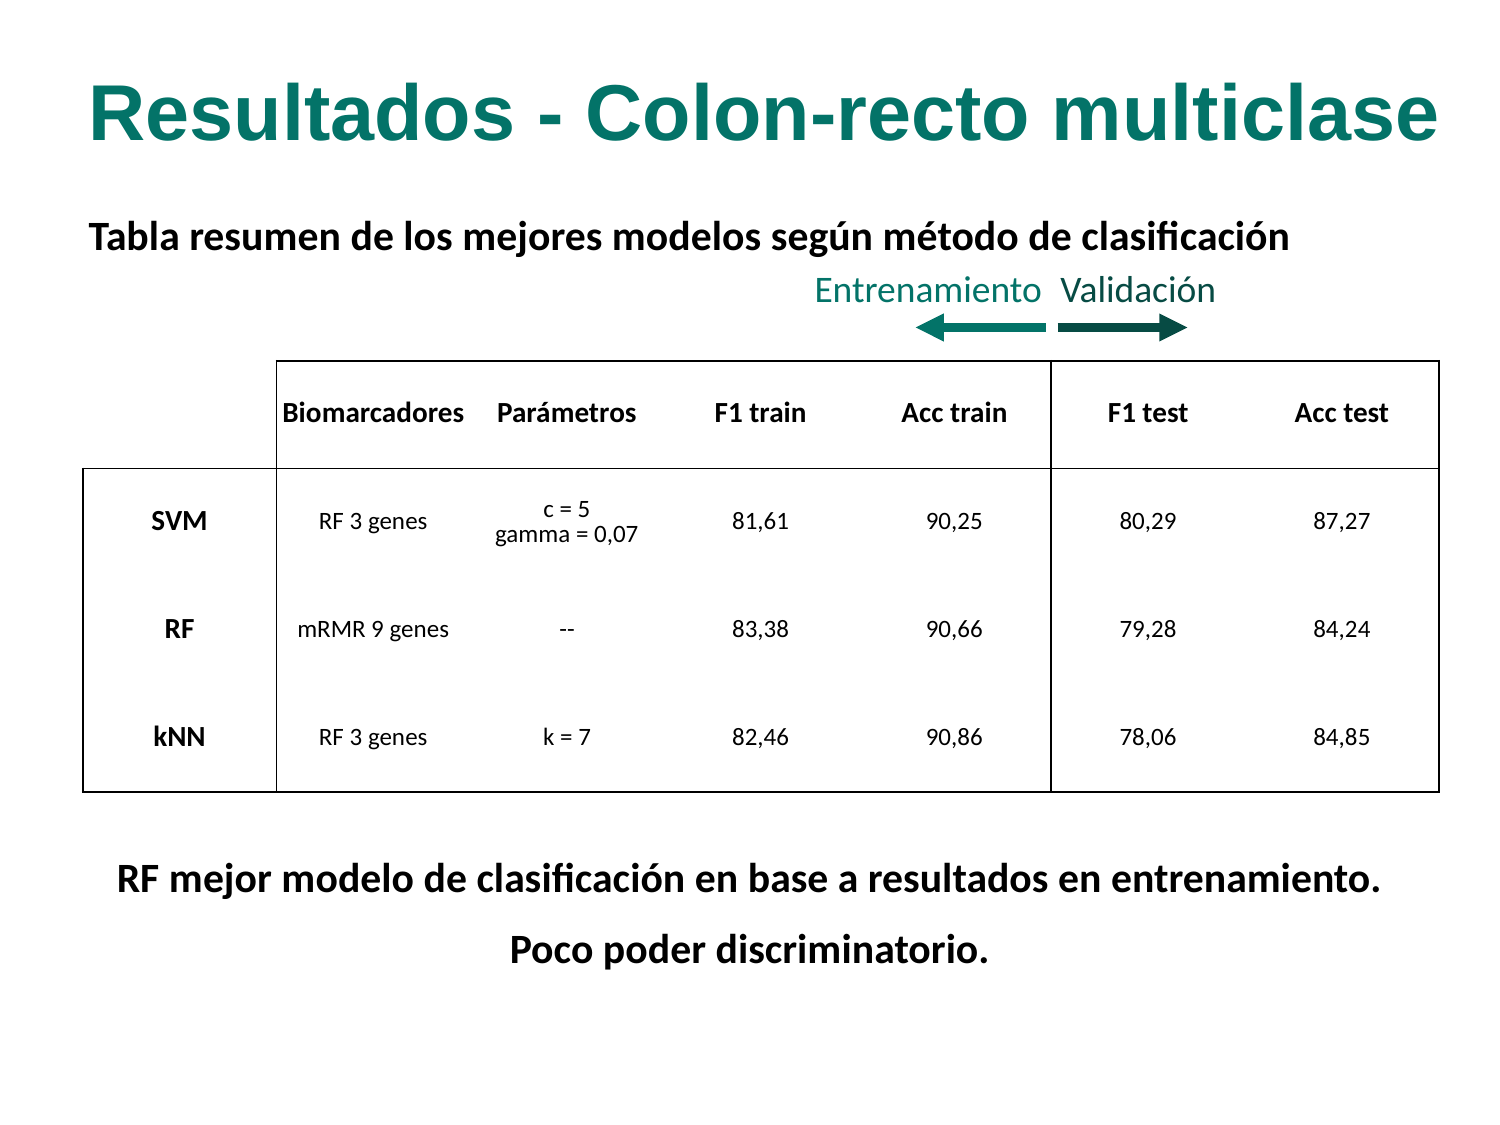

Resultados - Colon-recto multiclase
Tabla resumen de los mejores modelos según método de clasificación
Entrenamiento
Validación
|  | Biomarcadores | Parámetros | F1 train | Acc train | F1 test | Acc test |
| --- | --- | --- | --- | --- | --- | --- |
| SVM | RF 3 genes | c = 5 gamma = 0,07 | 81,61 | 90,25 | 80,29 | 87,27 |
| RF | mRMR 9 genes | -- | 83,38 | 90,66 | 79,28 | 84,24 |
| kNN | RF 3 genes | k = 7 | 82,46 | 90,86 | 78,06 | 84,85 |
RF mejor modelo de clasificación en base a resultados en entrenamiento.
Poco poder discriminatorio.